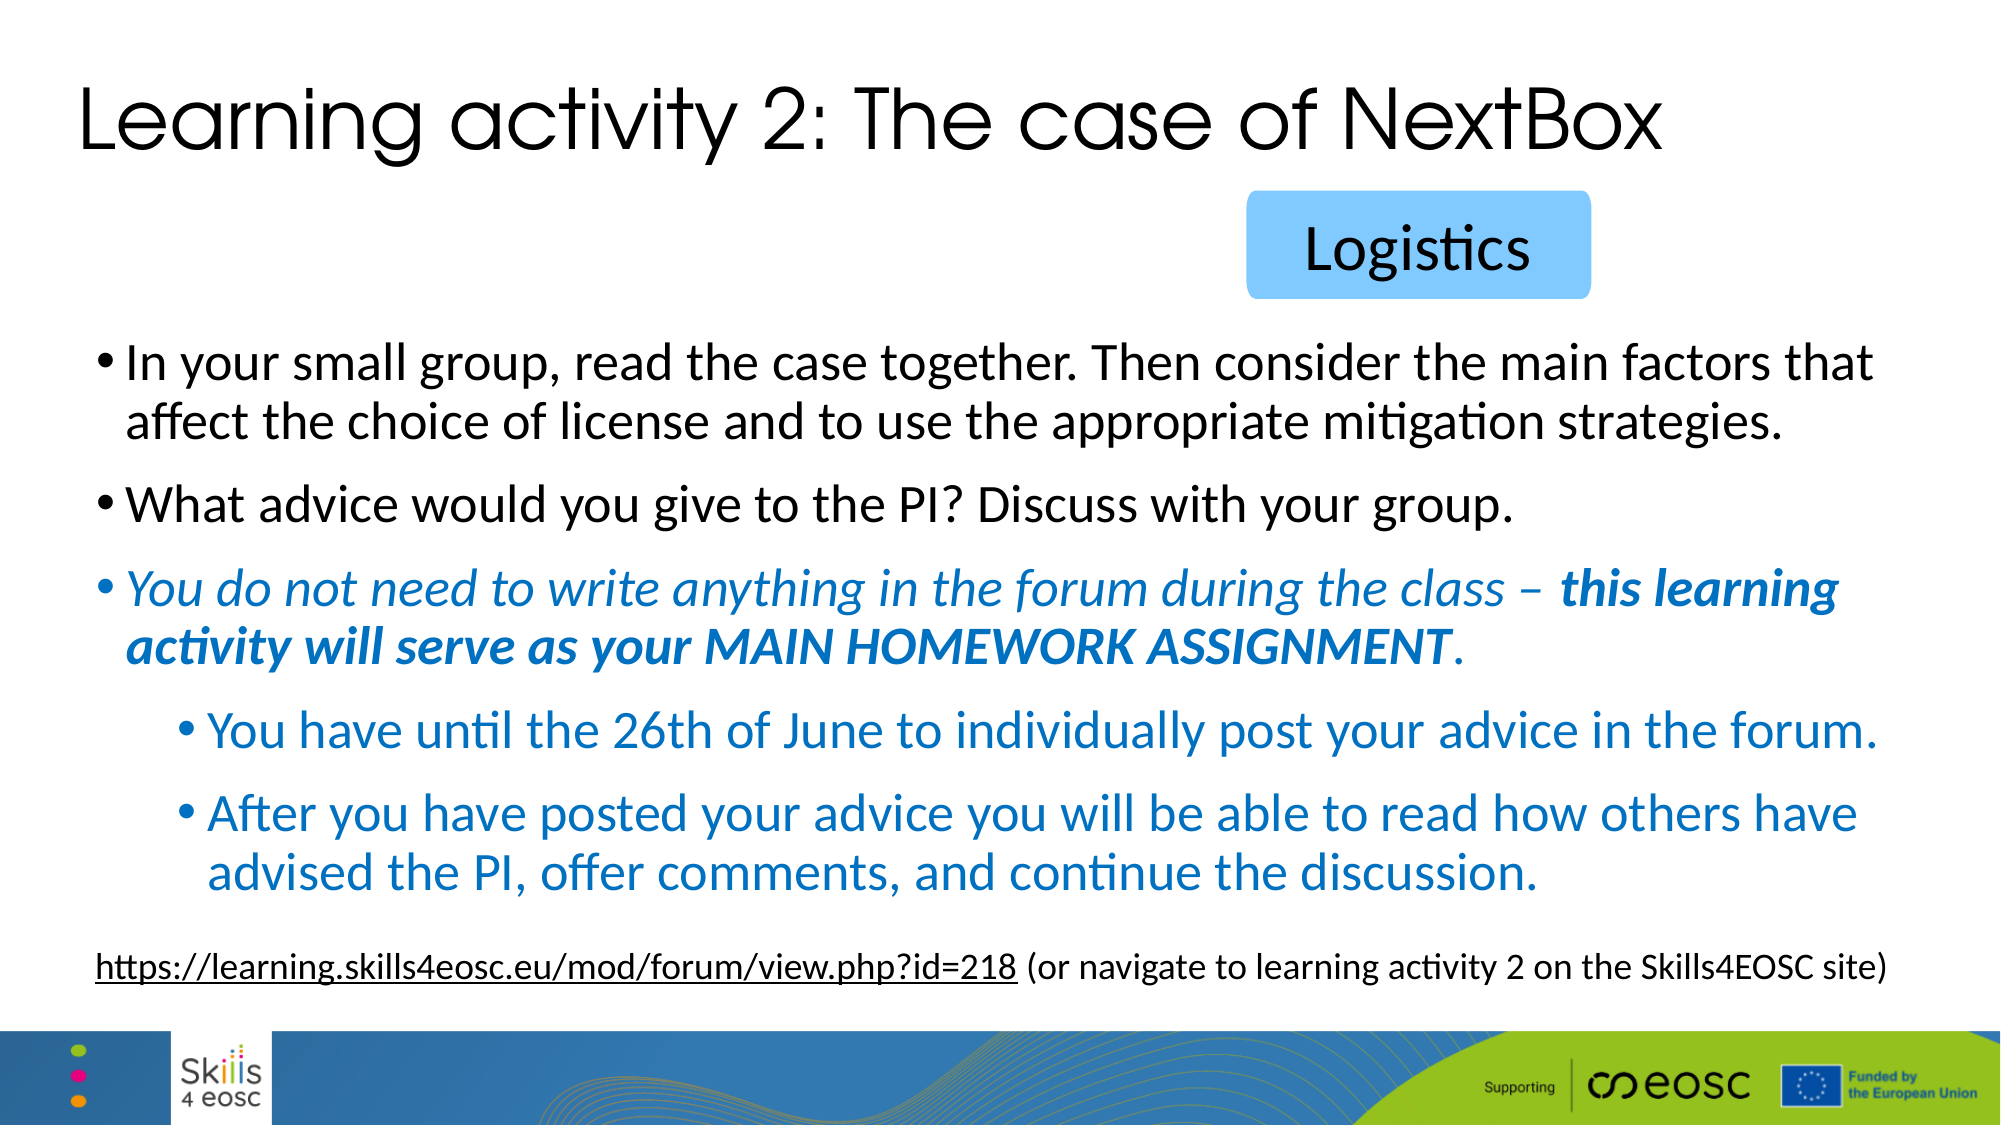

# Learning activity 2: The case of NextBox

Logistics
In your small group, read the case together. Then consider the main factors that affect the choice of license and to use the appropriate mitigation strategies.
What advice would you give to the PI? Discuss with your group.
You do not need to write anything in the forum during the class – this learning activity will serve as your MAIN HOMEWORK ASSIGNMENT.
You have until the 26th of June to individually post your advice in the forum.
After you have posted your advice you will be able to read how others have advised the PI, offer comments, and continue the discussion.
https://learning.skills4eosc.eu/mod/forum/view.php?id=218 (or navigate to learning activity 2 on the Skills4EOSC site)